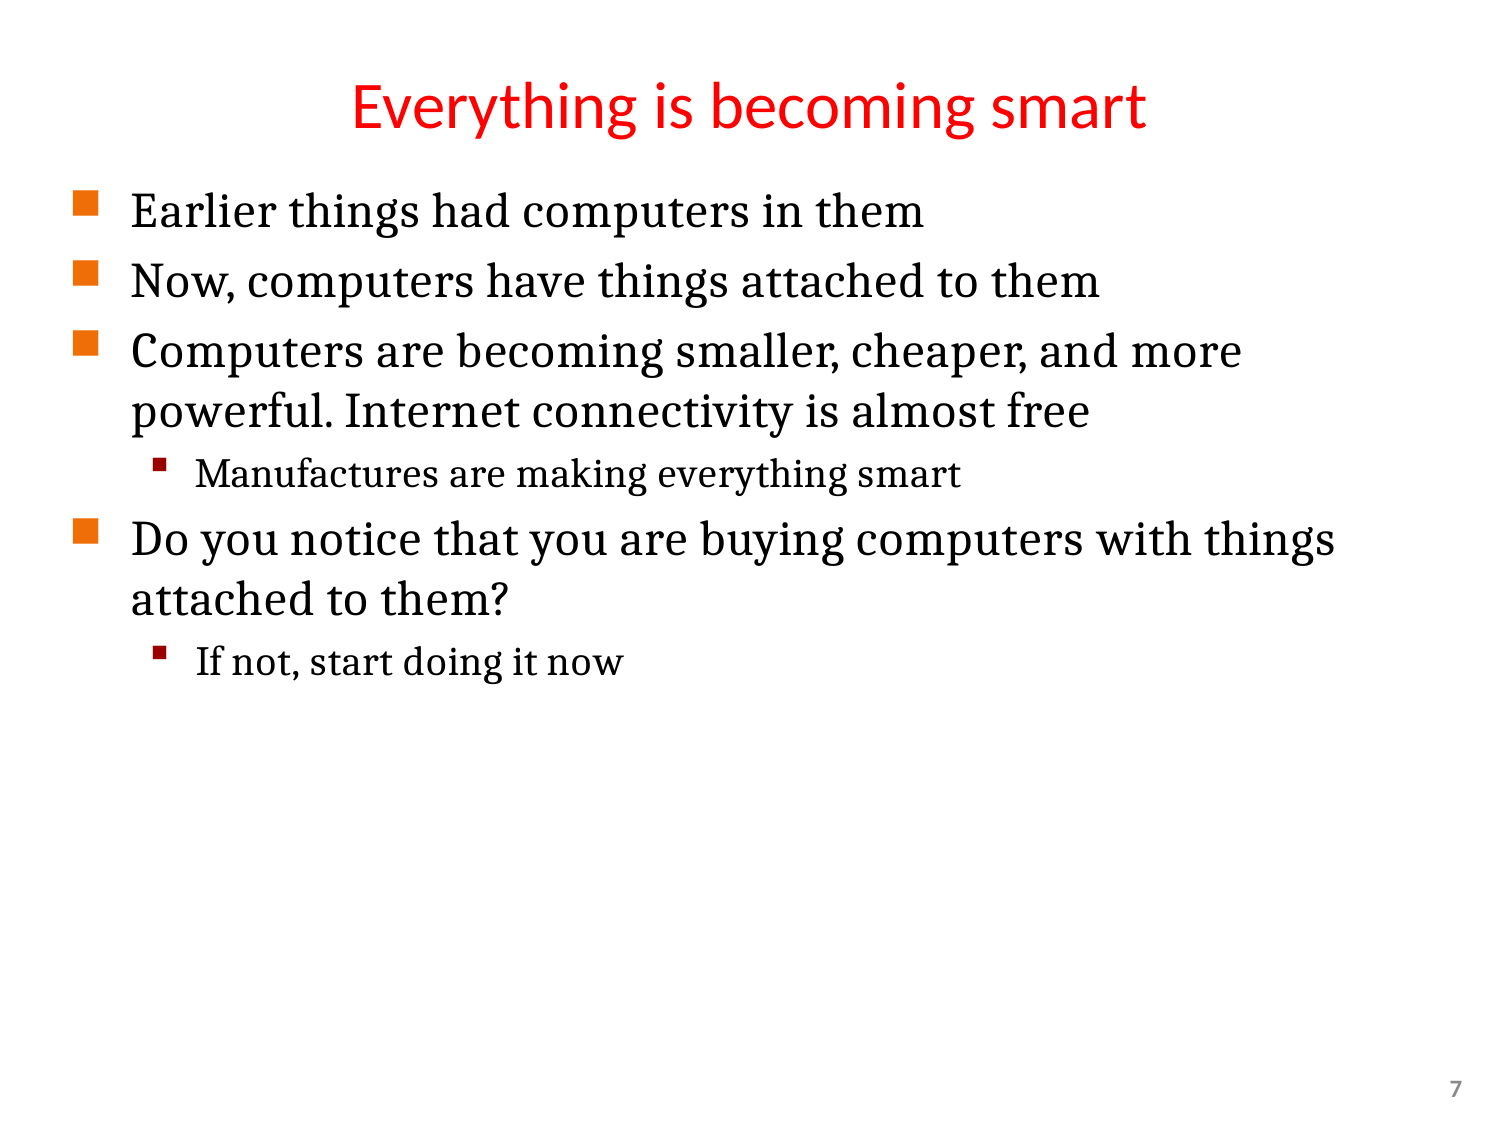

# Everything is becoming smart
Earlier things had computers in them
Now, computers have things attached to them
Computers are becoming smaller, cheaper, and more powerful. Internet connectivity is almost free
Manufactures are making everything smart
Do you notice that you are buying computers with things attached to them?
If not, start doing it now